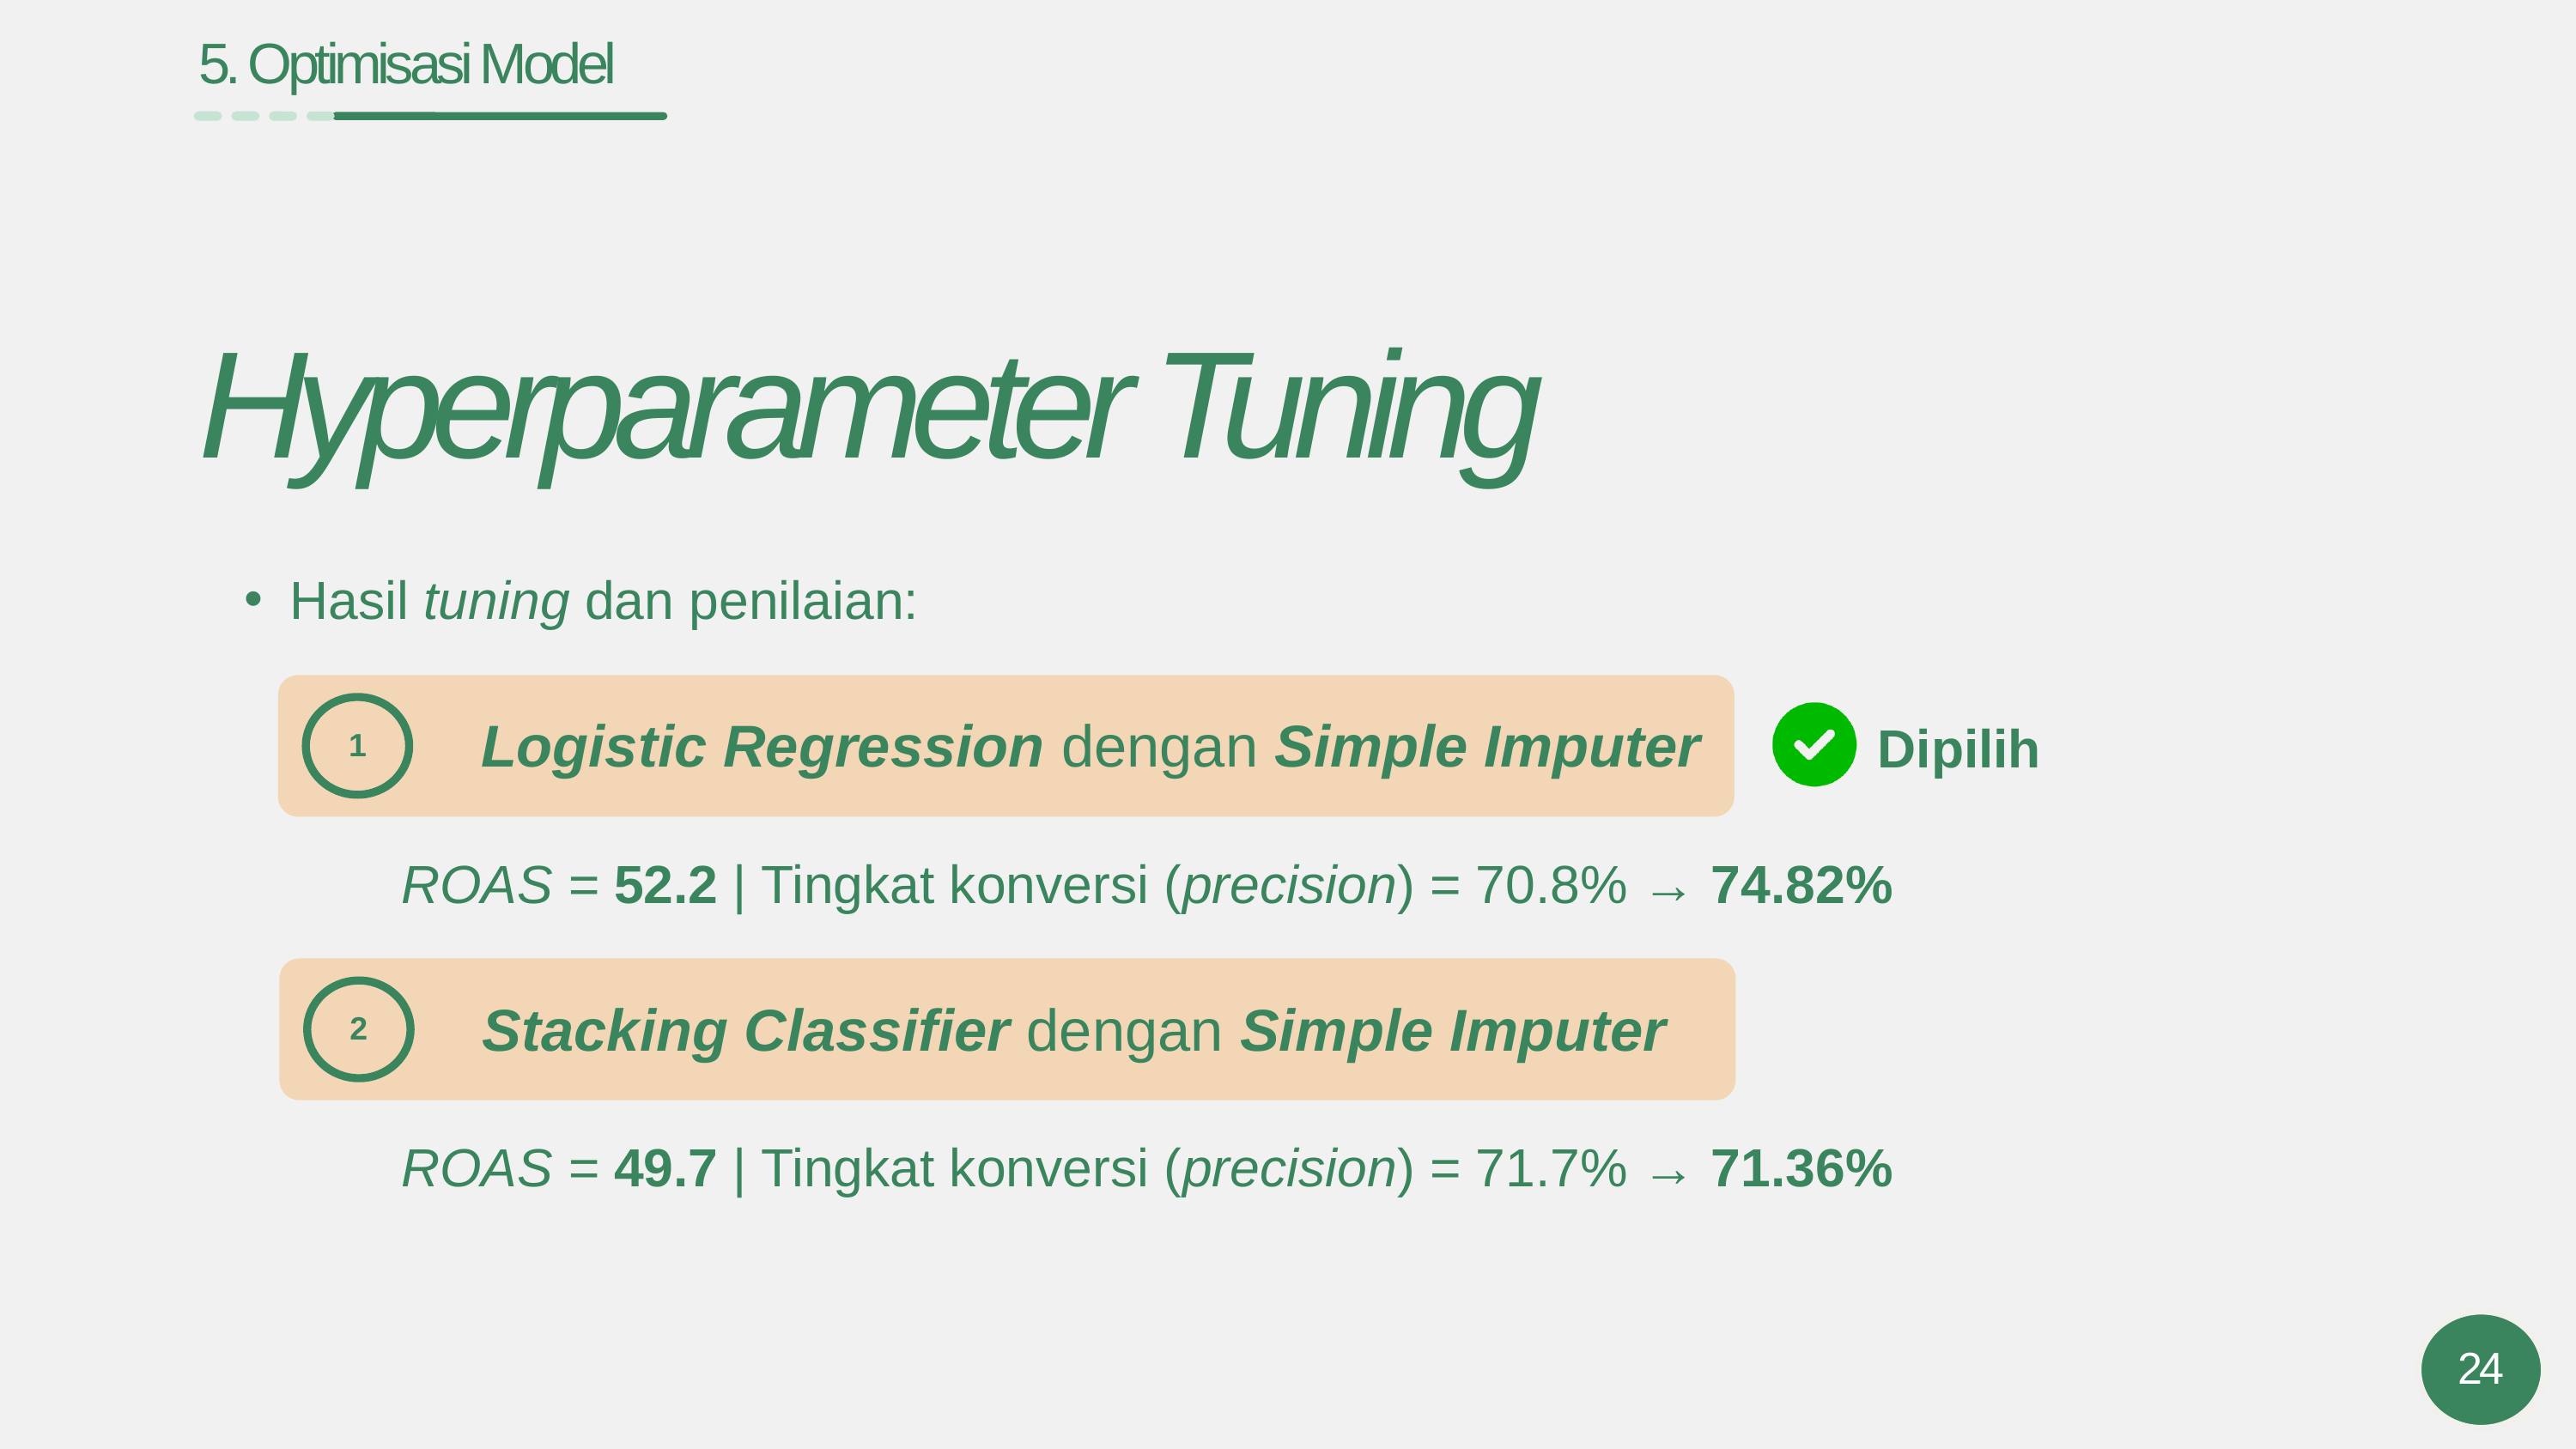

5. Optimisasi Model

Hyperparameter Tuning
Hasil tuning dan penilaian:

            Logistic Regression dengan Simple Imputer

1

Dipilih
ROAS = 52.2 | Tingkat konversi (precision) = 70.8% → 74.82%

            Stacking Classifier dengan Simple Imputer

2
ROAS = 49.7 | Tingkat konversi (precision) = 71.7% → 71.36%

24